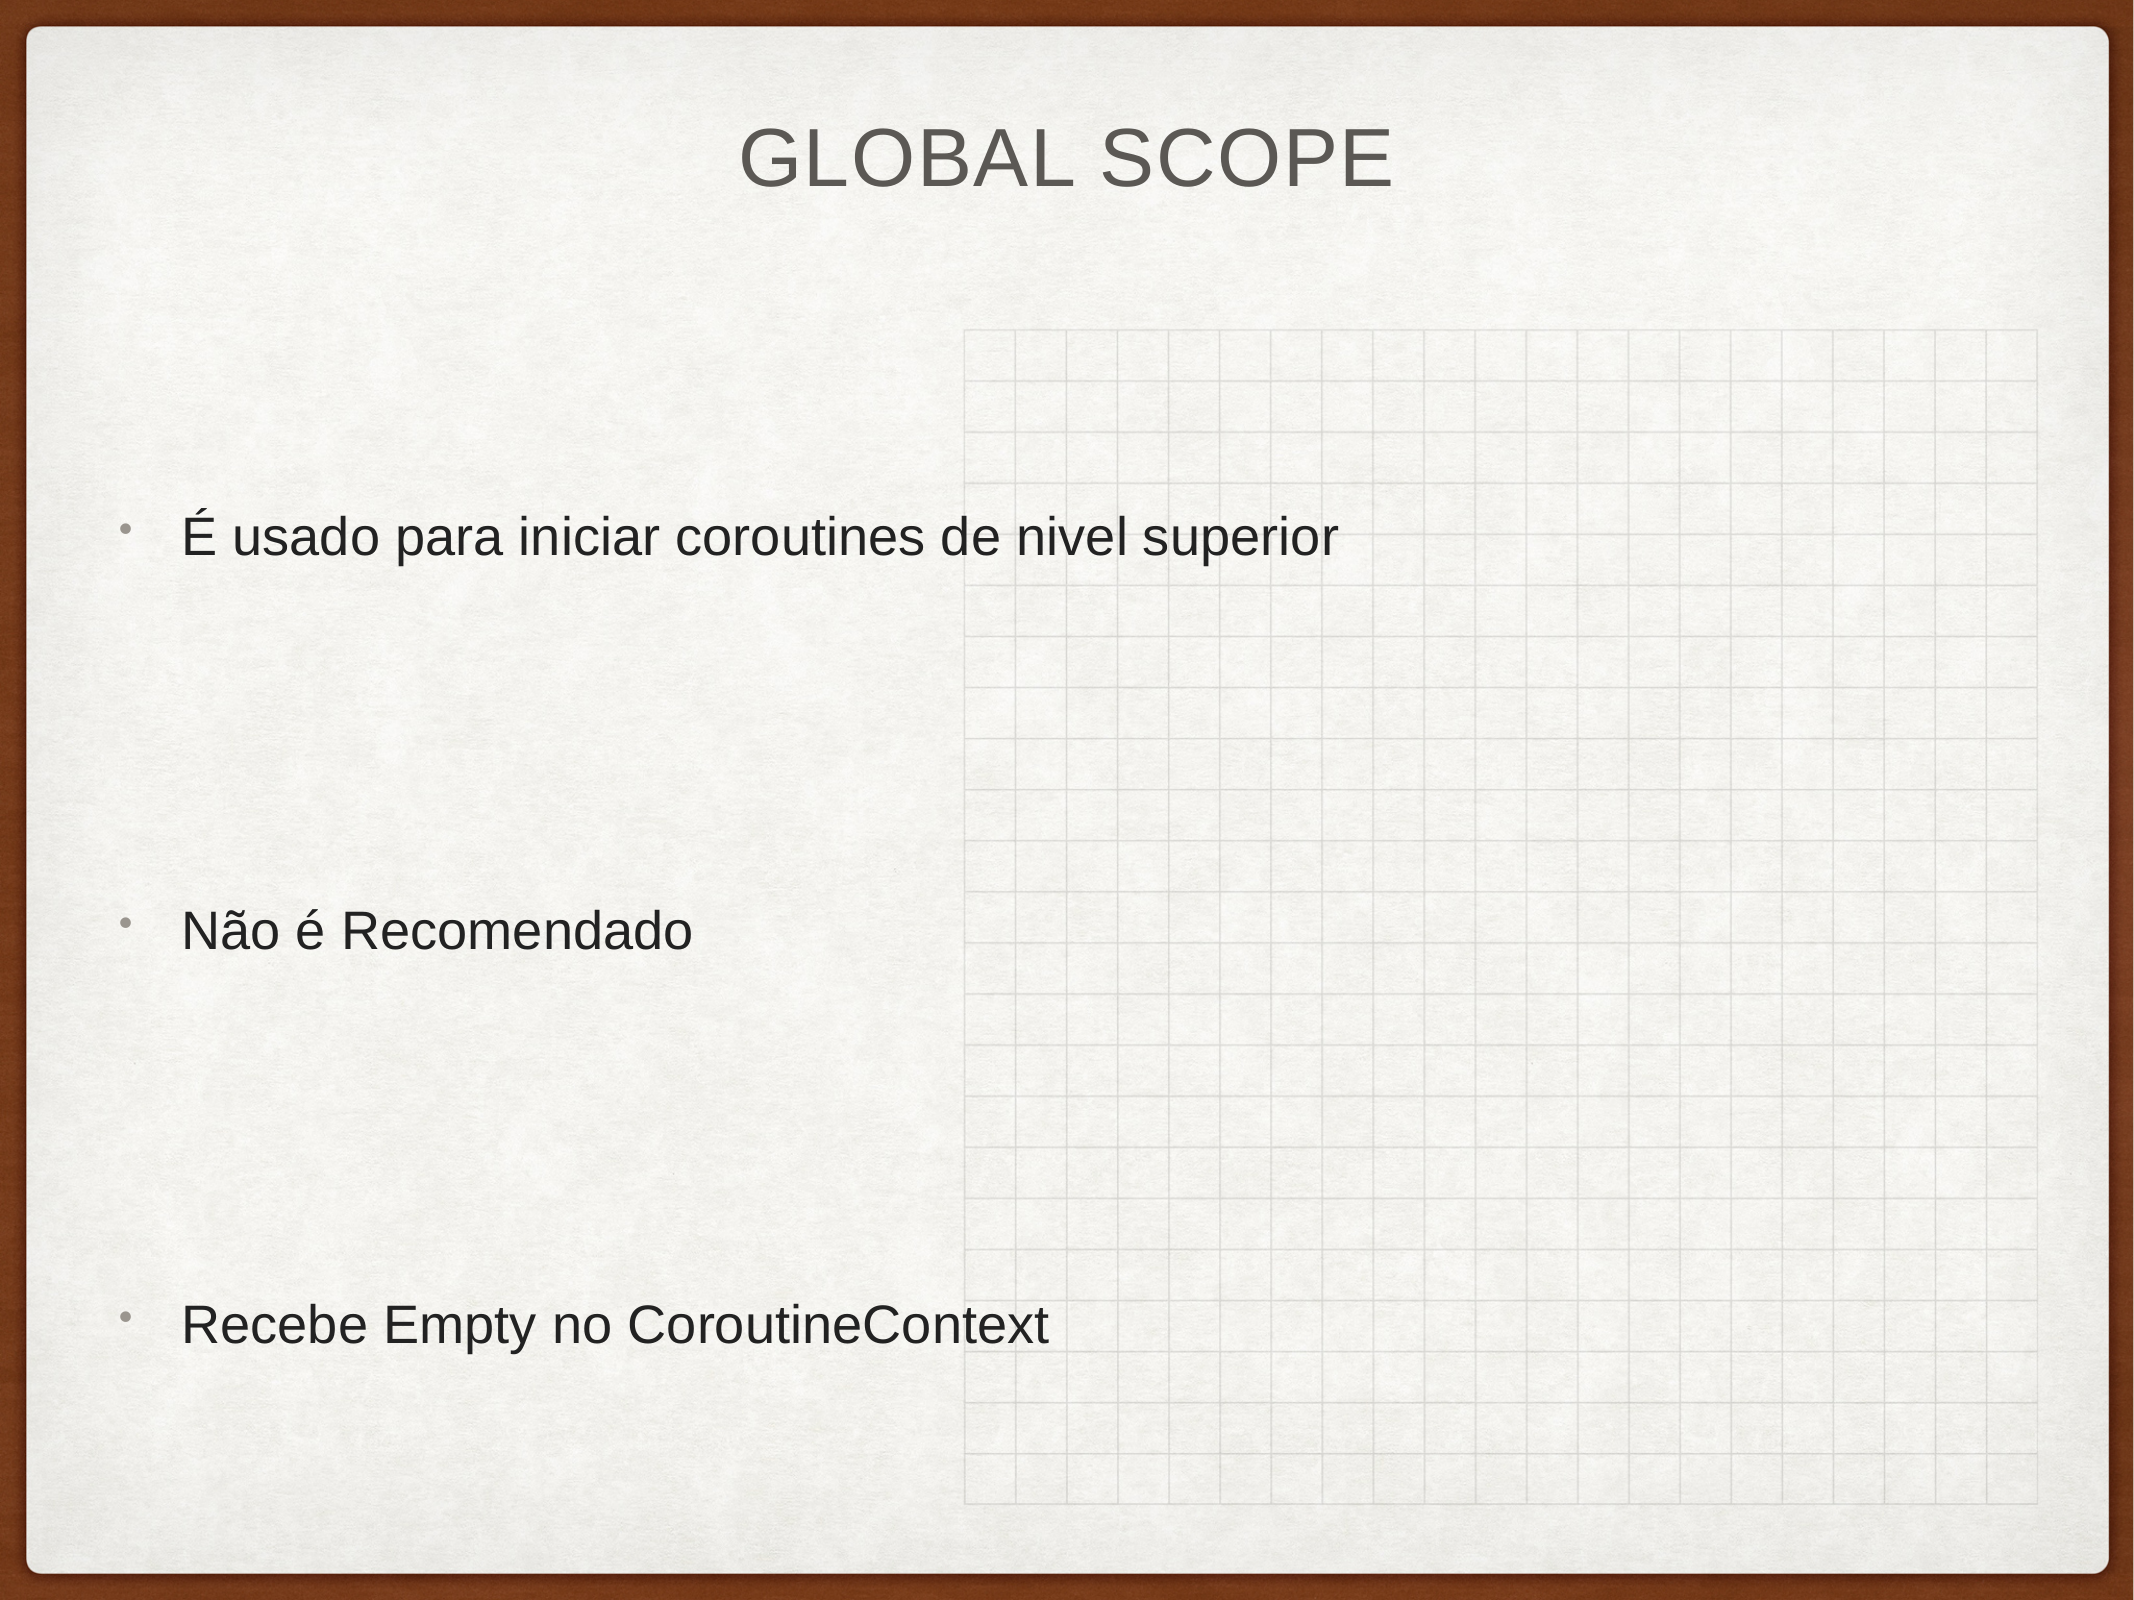

# Global Scope
É usado para iniciar coroutines de nivel superior

Não é Recomendado

Recebe Empty no CoroutineContext